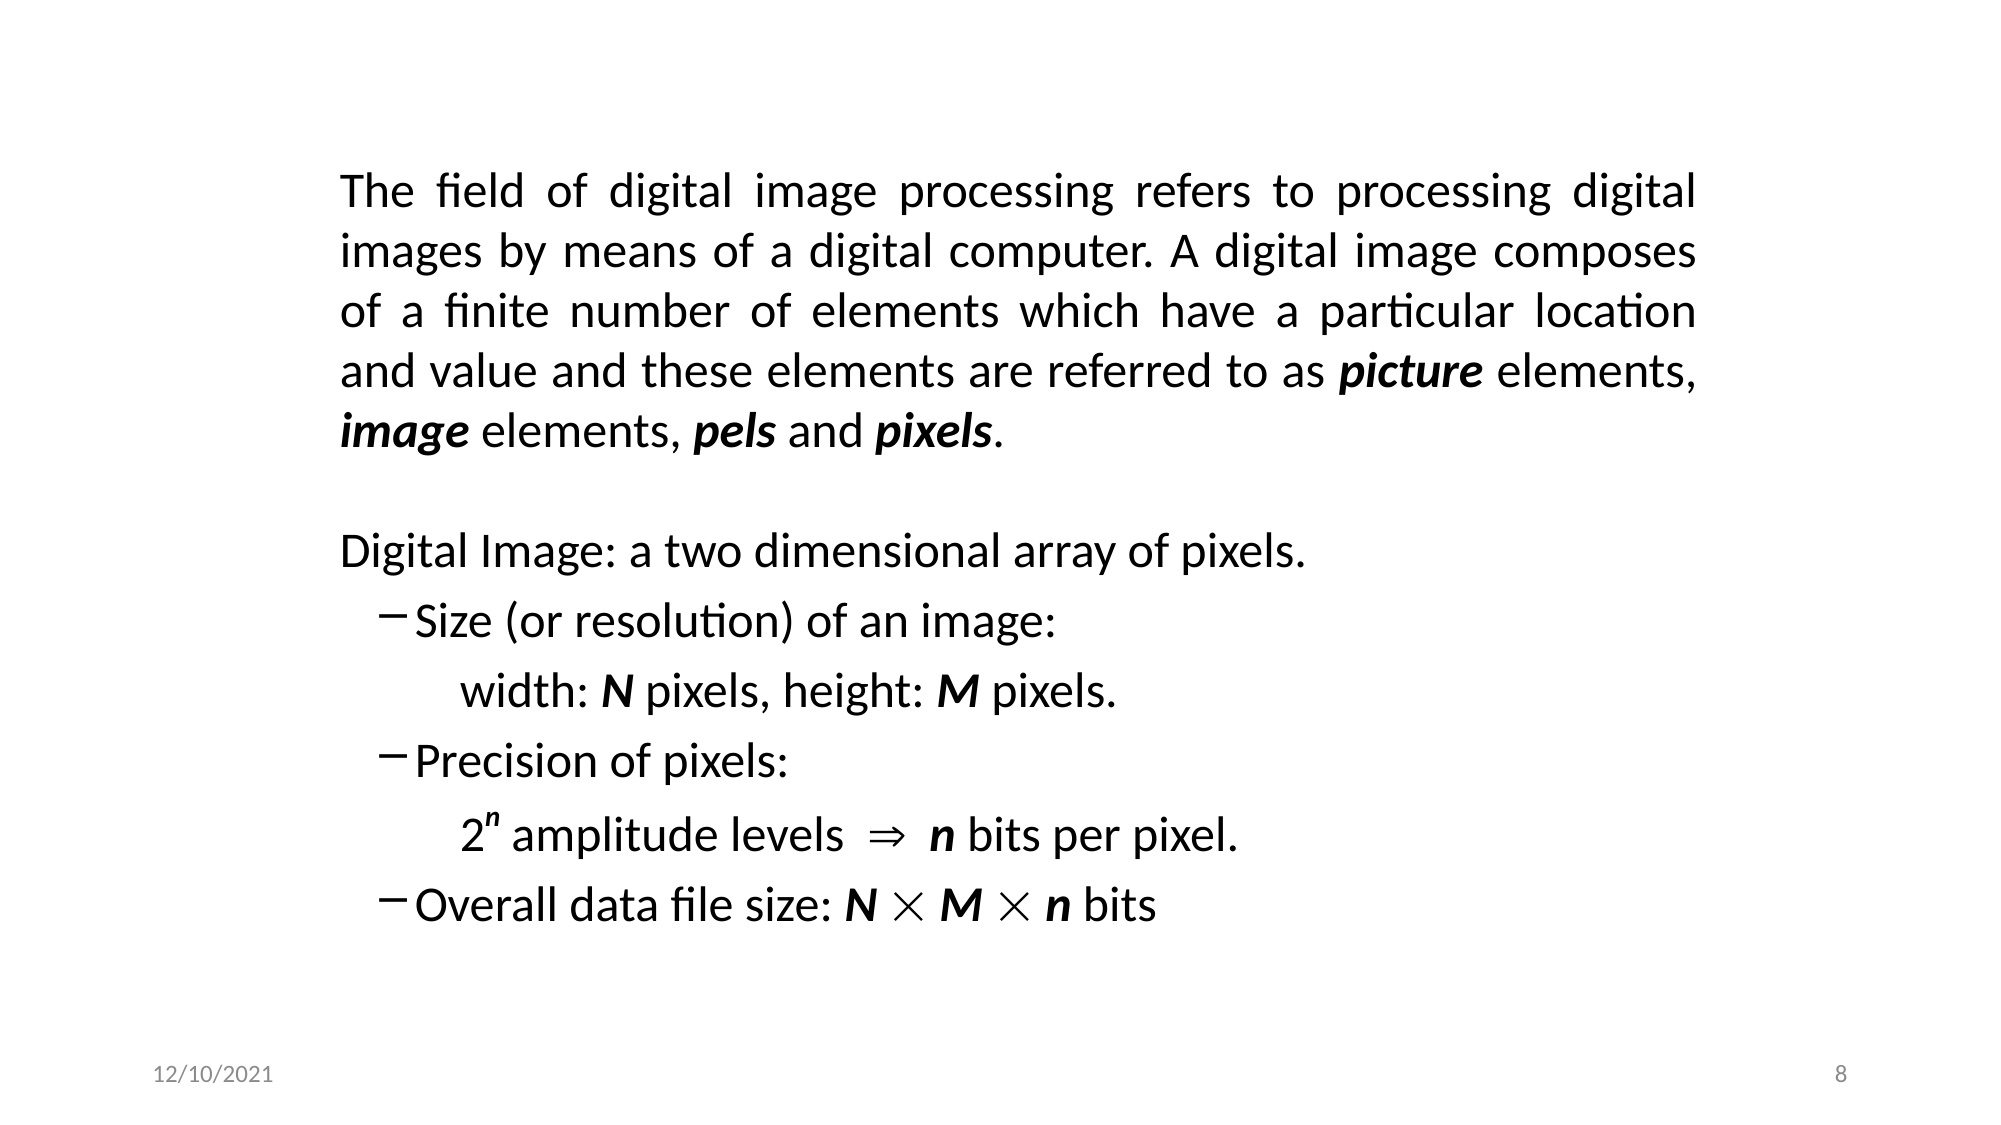

The field of digital image processing refers to processing digital images by means of a digital computer. A digital image composes of a finite number of elements which have a particular location and value and these elements are referred to as picture elements, image elements, pels and pixels.

Digital Image: a two dimensional array of pixels.
Size (or resolution) of an image:
    width: N pixels, height: M pixels.
Precision of pixels:
    2n amplitude levels  ⇒  n bits per pixel.
Overall data file size: N × M × n bits

12/10/2021
8